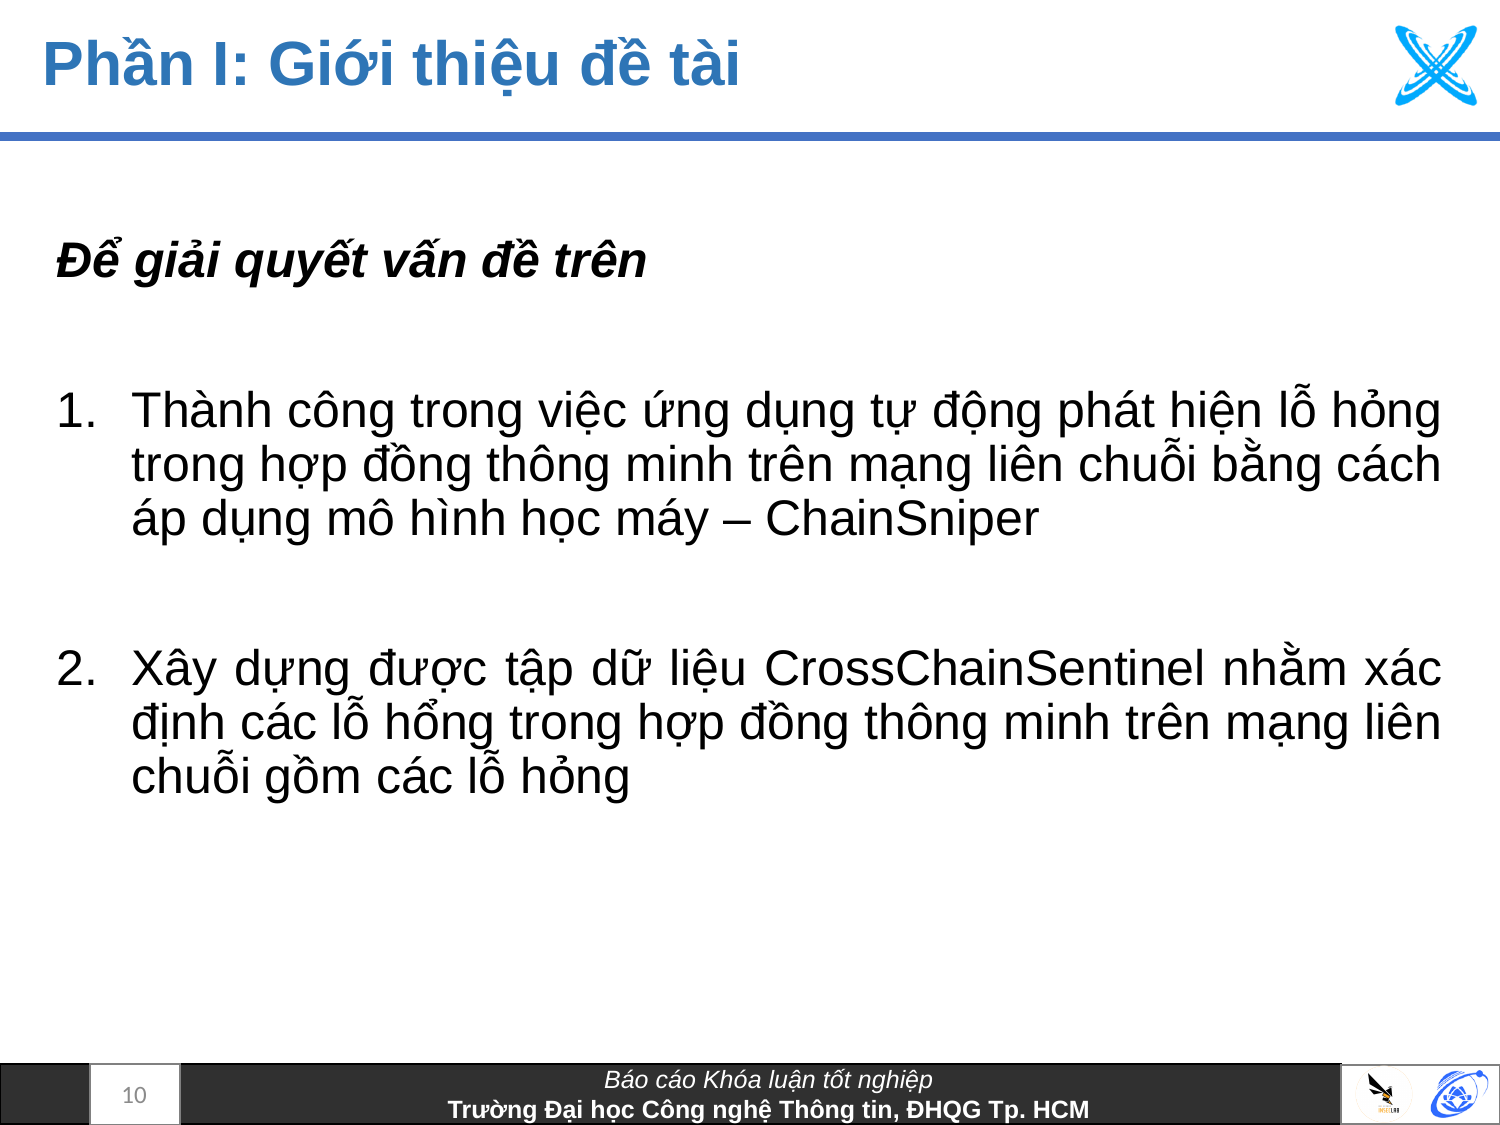

# Phần I: Giới thiệu đề tài
Để giải quyết vấn đề trên

Thành công trong việc ứng dụng tự động phát hiện lỗ hỏng trong hợp đồng thông minh trên mạng liên chuỗi bằng cách áp dụng mô hình học máy – ChainSniper

Xây dựng được tập dữ liệu CrossChainSentinel nhằm xác định các lỗ hổng trong hợp đồng thông minh trên mạng liên chuỗi gồm các lỗ hỏng

10